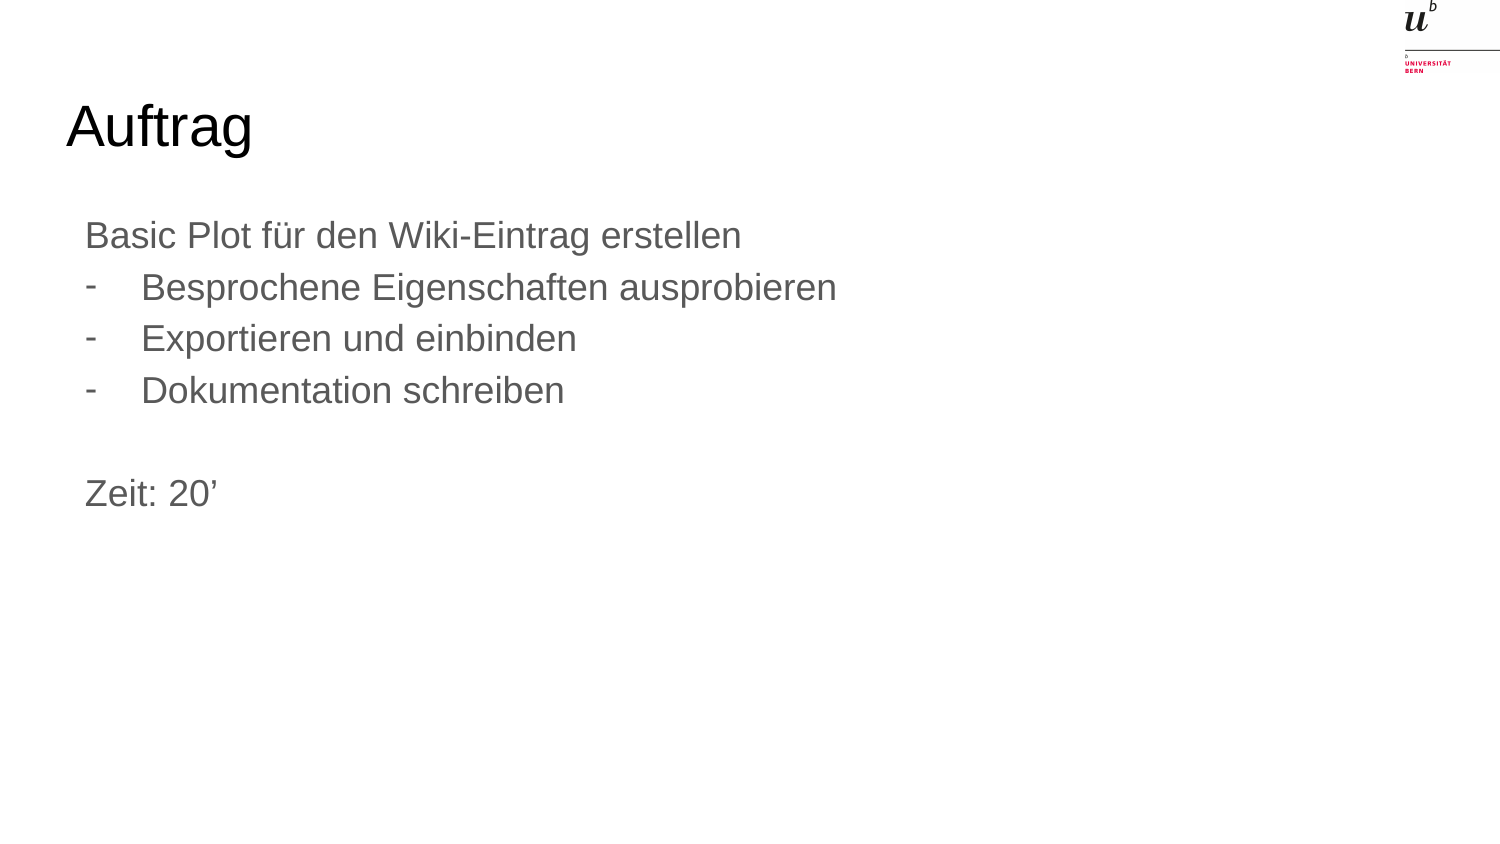

# Auftrag
Basic Plot für den Wiki-Eintrag erstellen
Besprochene Eigenschaften ausprobieren
Exportieren und einbinden
Dokumentation schreiben

Zeit: 20’